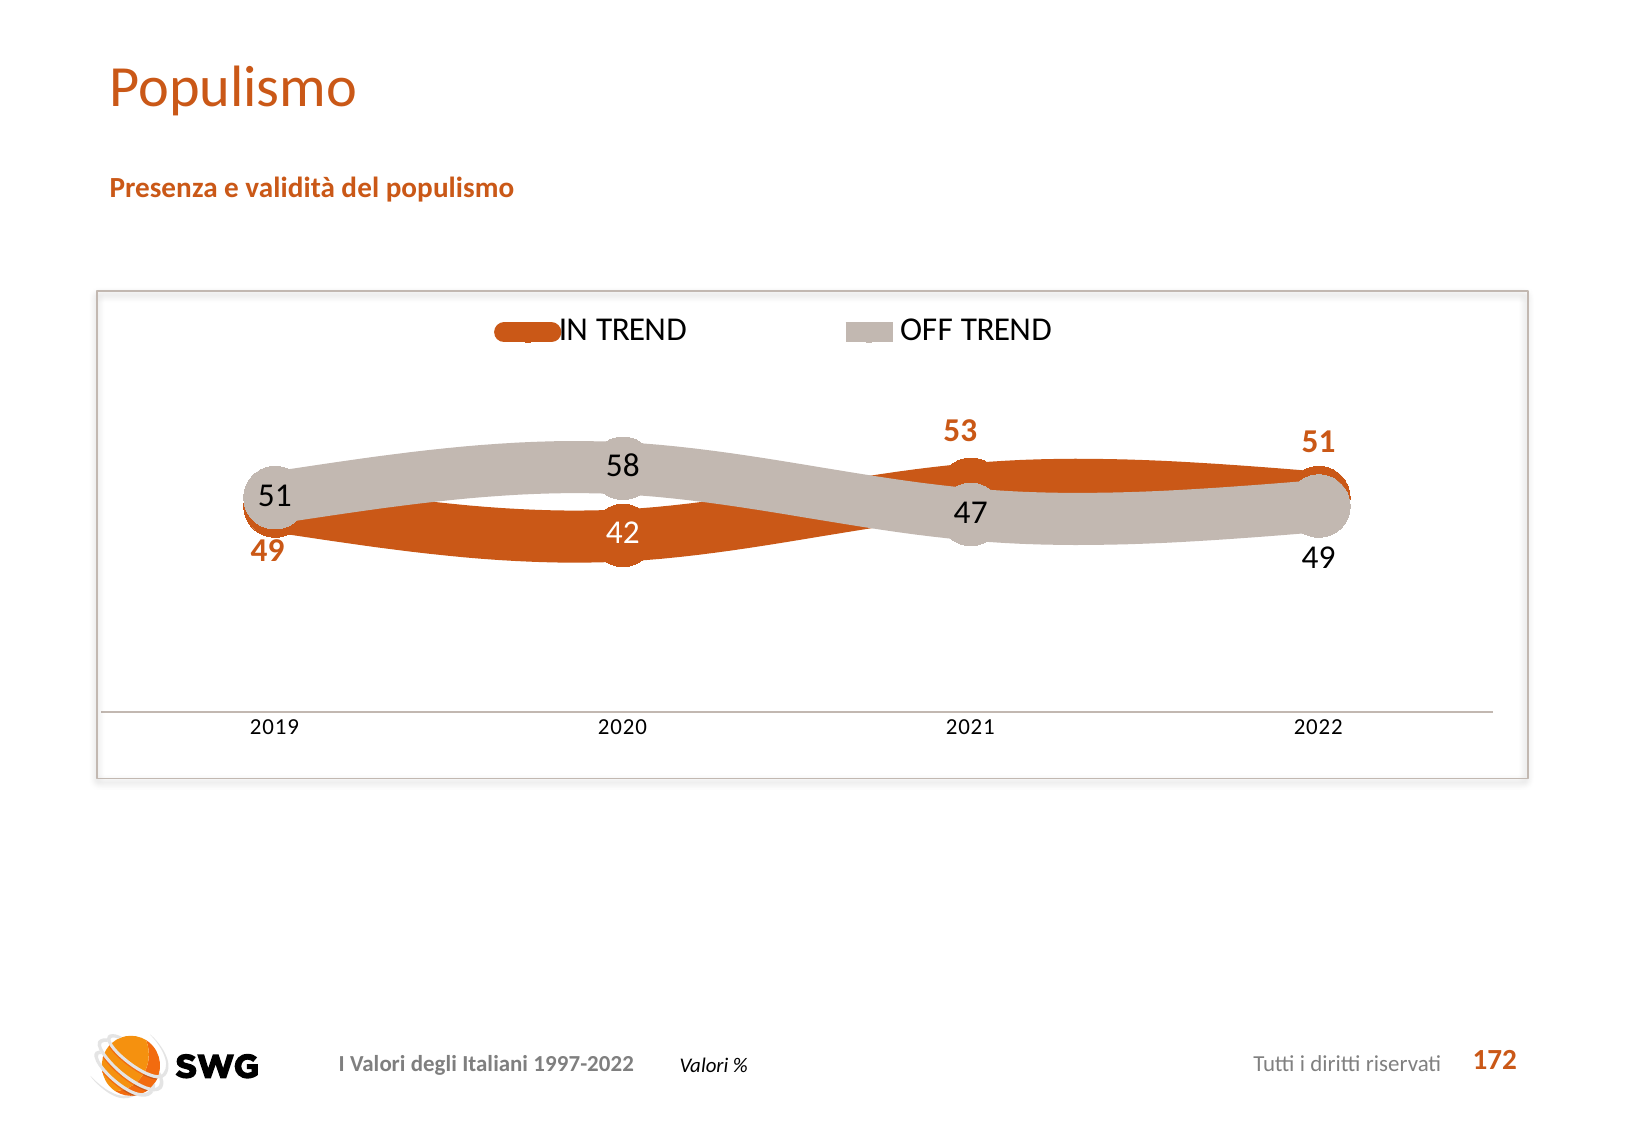

# Populismo
Presenza e validità del populismo

### Chart

| Category | IN TREND | OFF TREND |
|---|---|---|
| 2019 | 49.0 | 51.0 |
| 2020 | 42.0 | 58.0 |
| 2021 | 53.0 | 47.0 |
| 2022 | 51.0 | 49.0 |
172
Valori %